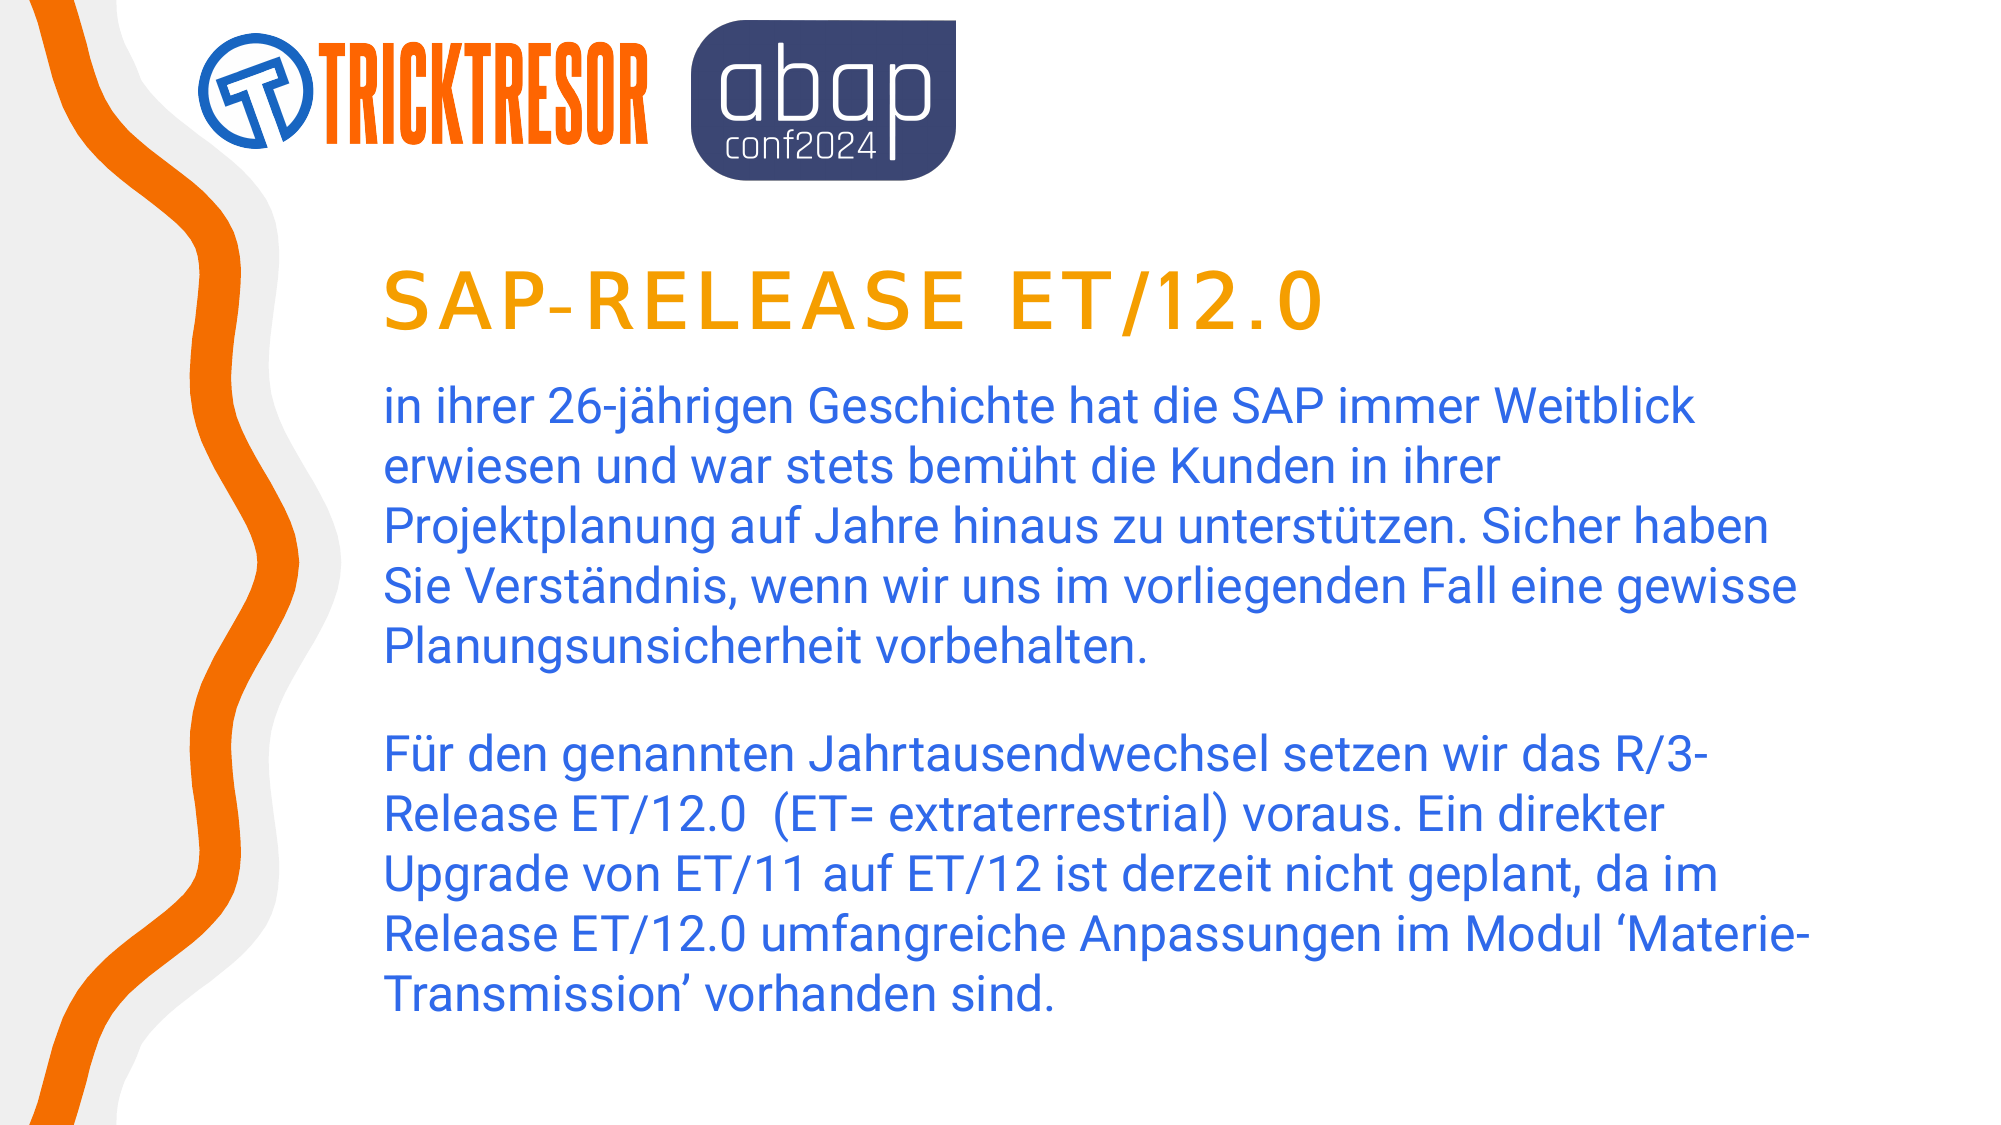

SAP-Release ET/12.0
in ihrer 26-jährigen Geschichte hat die SAP immer Weitblick erwiesen und war stets bemüht die Kunden in ihrer Projektplanung auf Jahre hinaus zu unterstützen. Sicher haben Sie Verständnis, wenn wir uns im vorliegenden Fall eine gewisse Planungsunsicherheit vorbehalten.
Für den genannten Jahrtausendwechsel setzen wir das R/3-Release ET/12.0  (ET= extraterrestrial) voraus. Ein direkter Upgrade von ET/11 auf ET/12 ist derzeit nicht geplant, da im Release ET/12.0 umfangreiche Anpassungen im Modul ‘Materie-Transmission’ vorhanden sind.